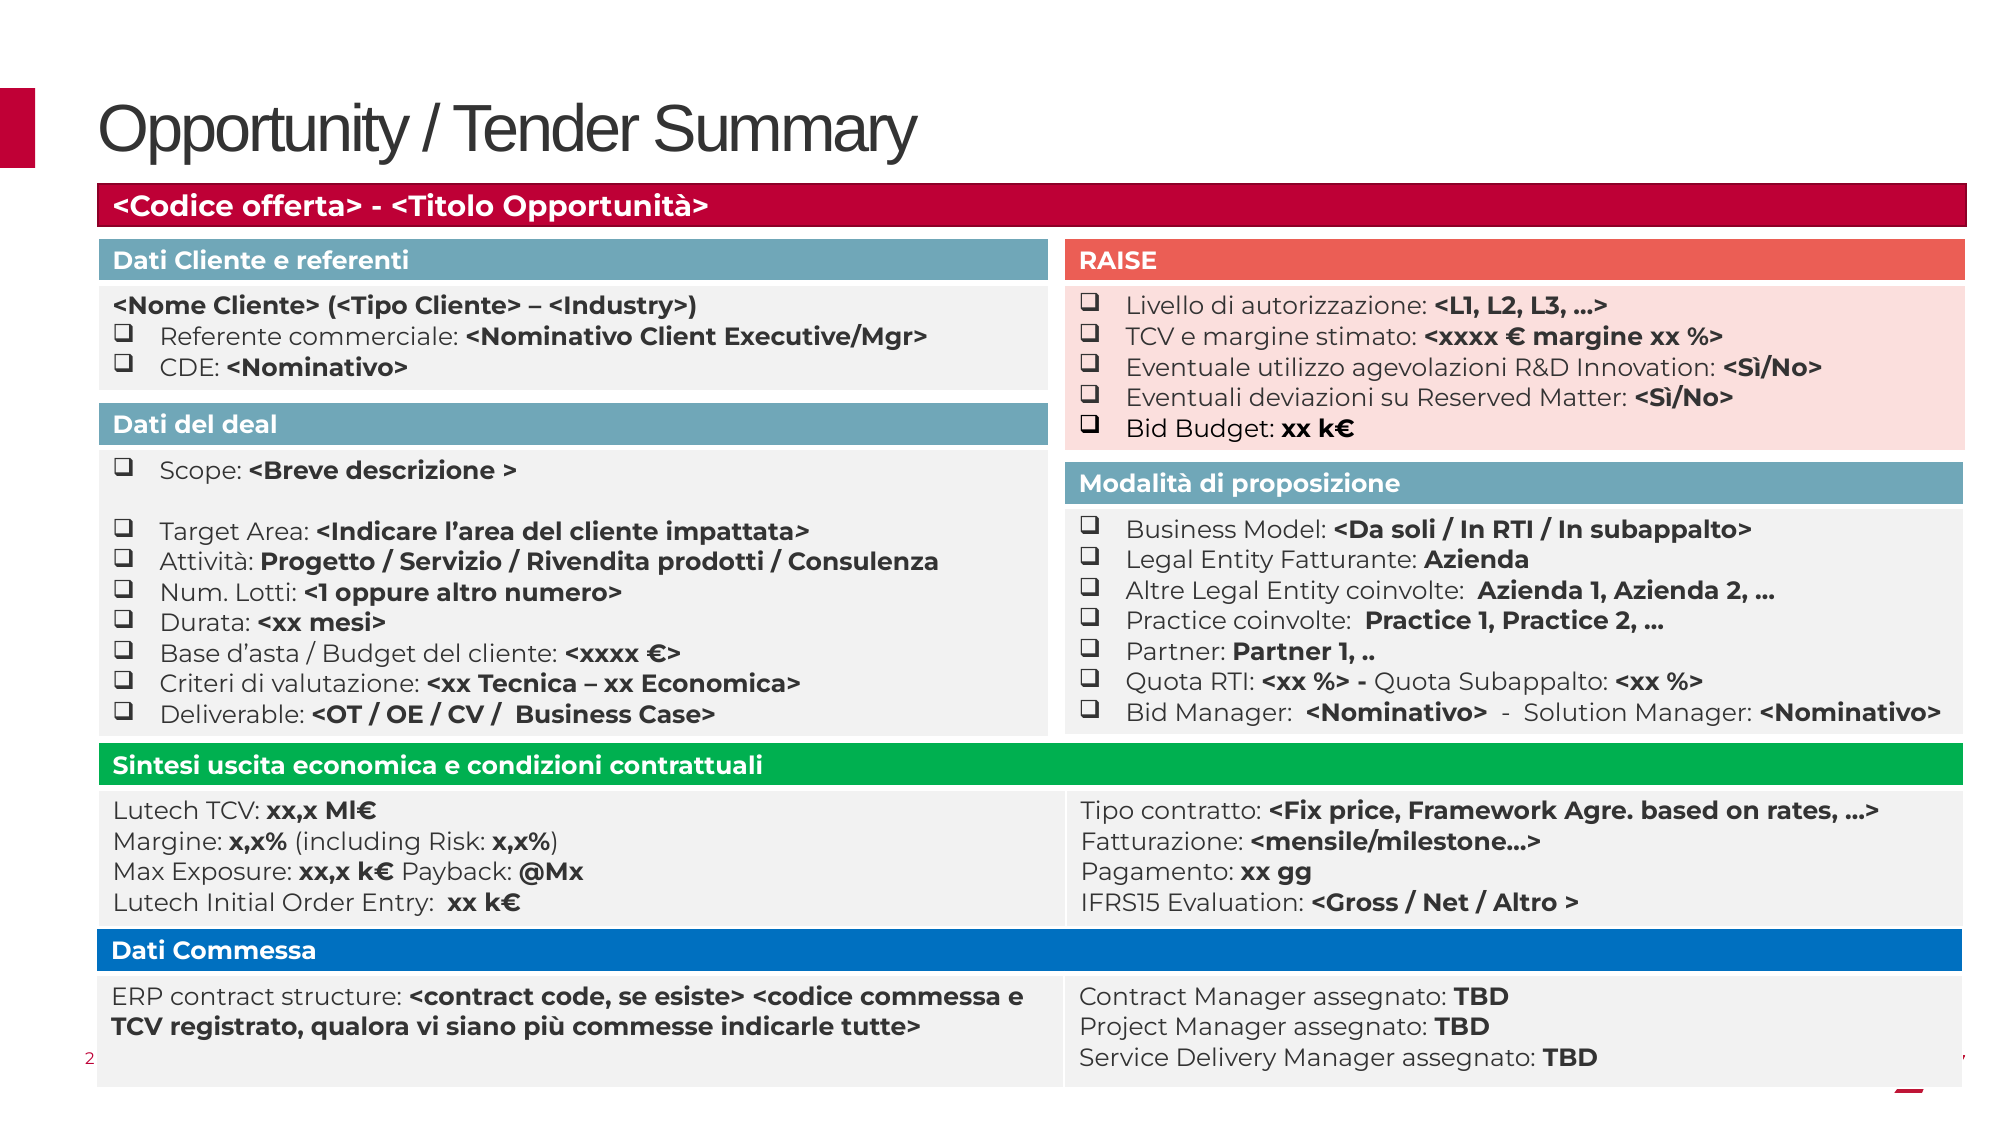

# Opportunity / Tender Summary
<Codice offerta> - <Titolo Opportunità>
| Dati Cliente e referenti |
| --- |
| <Nome Cliente> (<Tipo Cliente> – <Industry>) Referente commerciale: <Nominativo Client Executive/Mgr> CDE: <Nominativo> |
| RAISE |
| --- |
| Livello di autorizzazione: <L1, L2, L3, …> TCV e margine stimato: <xxxx € margine xx %> Eventuale utilizzo agevolazioni R&D Innovation: <Sì/No> Eventuali deviazioni su Reserved Matter: <Sì/No> Bid Budget: xx k€ |
| Dati del deal |
| --- |
| Scope: <Breve descrizione > Target Area: <Indicare l’area del cliente impattata> Attività: Progetto / Servizio / Rivendita prodotti / Consulenza Num. Lotti: <1 oppure altro numero> Durata: <xx mesi> Base d’asta / Budget del cliente: <xxxx €> Criteri di valutazione: <xx Tecnica – xx Economica> Deliverable: <OT / OE / CV / Business Case> |
| Modalità di proposizione |
| --- |
| Business Model: <Da soli / In RTI / In subappalto> Legal Entity Fatturante: Azienda Altre Legal Entity coinvolte: Azienda 1, Azienda 2, … Practice coinvolte: Practice 1, Practice 2, … Partner: Partner 1, .. Quota RTI: <xx %> - Quota Subappalto: <xx %> Bid Manager: <Nominativo> - Solution Manager: <Nominativo> |
| Sintesi uscita economica e condizioni contrattuali |  |
| --- | --- |
| Lutech TCV: xx,x Ml€ Margine: x,x% (including Risk: x,x%) Max Exposure: xx,x k€ Payback: @Mx Lutech Initial Order Entry: xx k€ | Tipo contratto: <Fix price, Framework Agre. based on rates, …> Fatturazione: <mensile/milestone…> Pagamento: xx gg IFRS15 Evaluation: <Gross / Net / Altro > |
| Dati Commessa |  |
| --- | --- |
| ERP contract structure: <contract code, se esiste> <codice commessa e TCV registrato, qualora vi siano più commesse indicarle tutte> | Contract Manager assegnato: TBD Project Manager assegnato: TBD Service Delivery Manager assegnato: TBD |